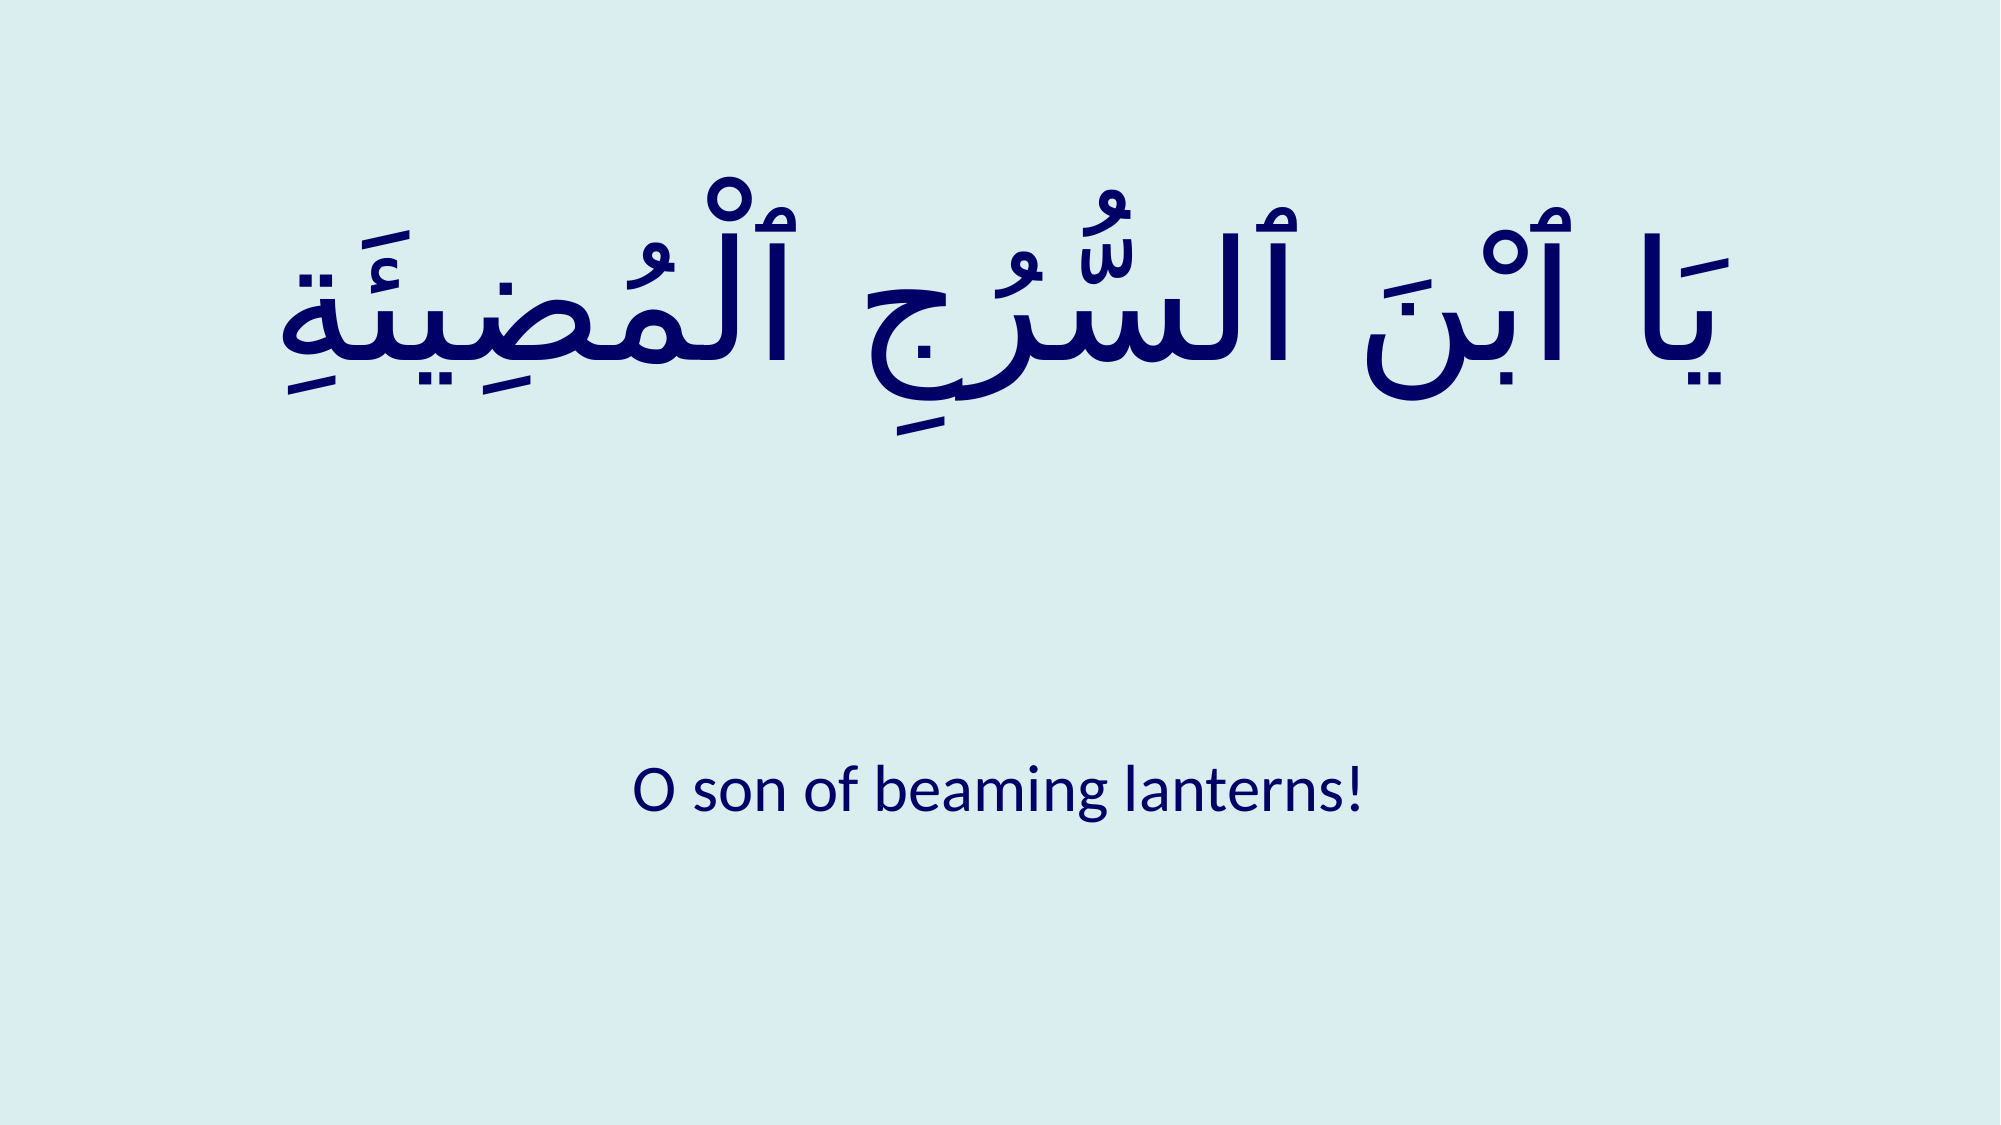

# يَا ٱبْنَ ٱلسُّرُجِ ٱلْمُضِيئَةِ
O son of beaming lanterns!